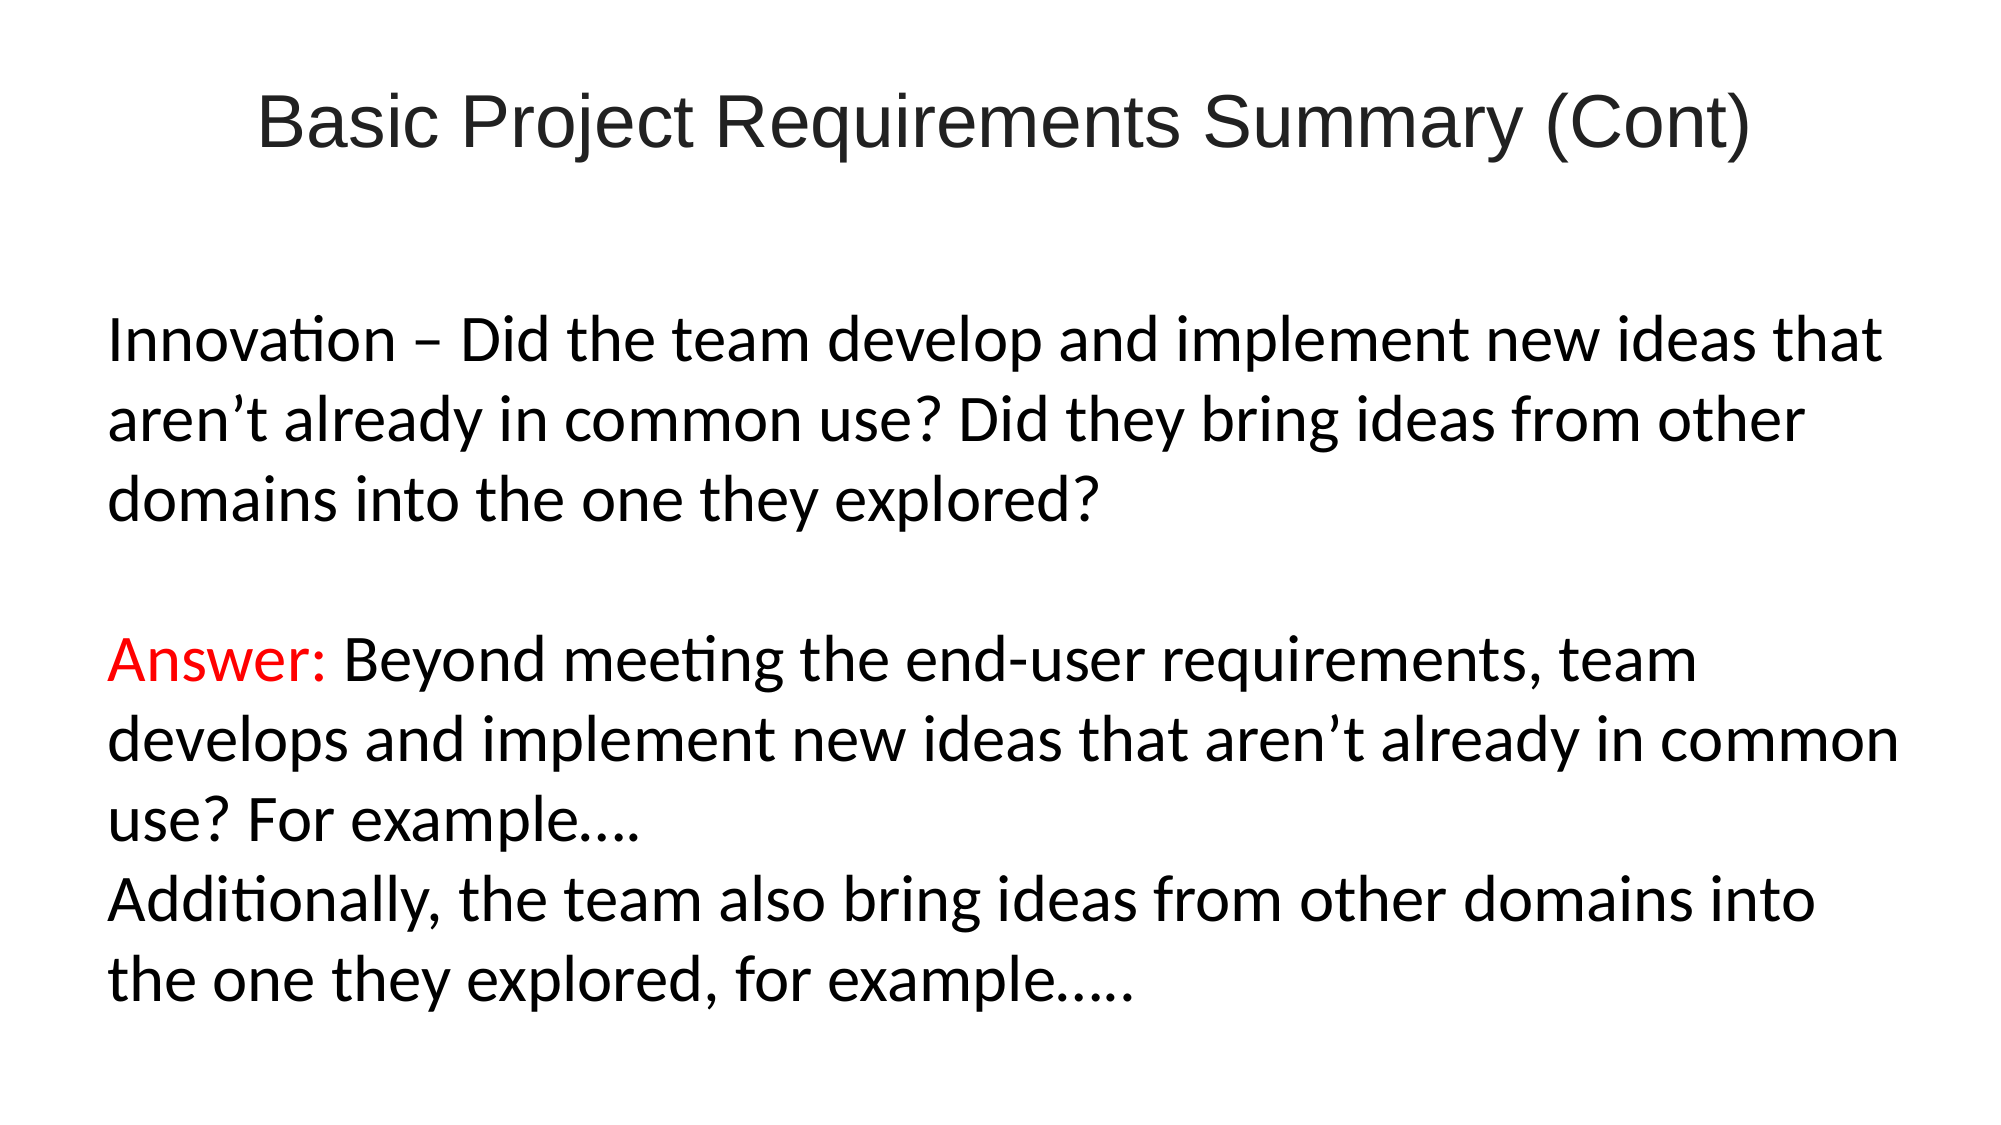

Basic Project Requirements Summary (Cont)
Innovation – Did the team develop and implement new ideas that aren’t already in common use? Did they bring ideas from other domains into the one they explored?

Answer: Beyond meeting the end-user requirements, team develops and implement new ideas that aren’t already in common use? For example….
Additionally, the team also bring ideas from other domains into the one they explored, for example…..